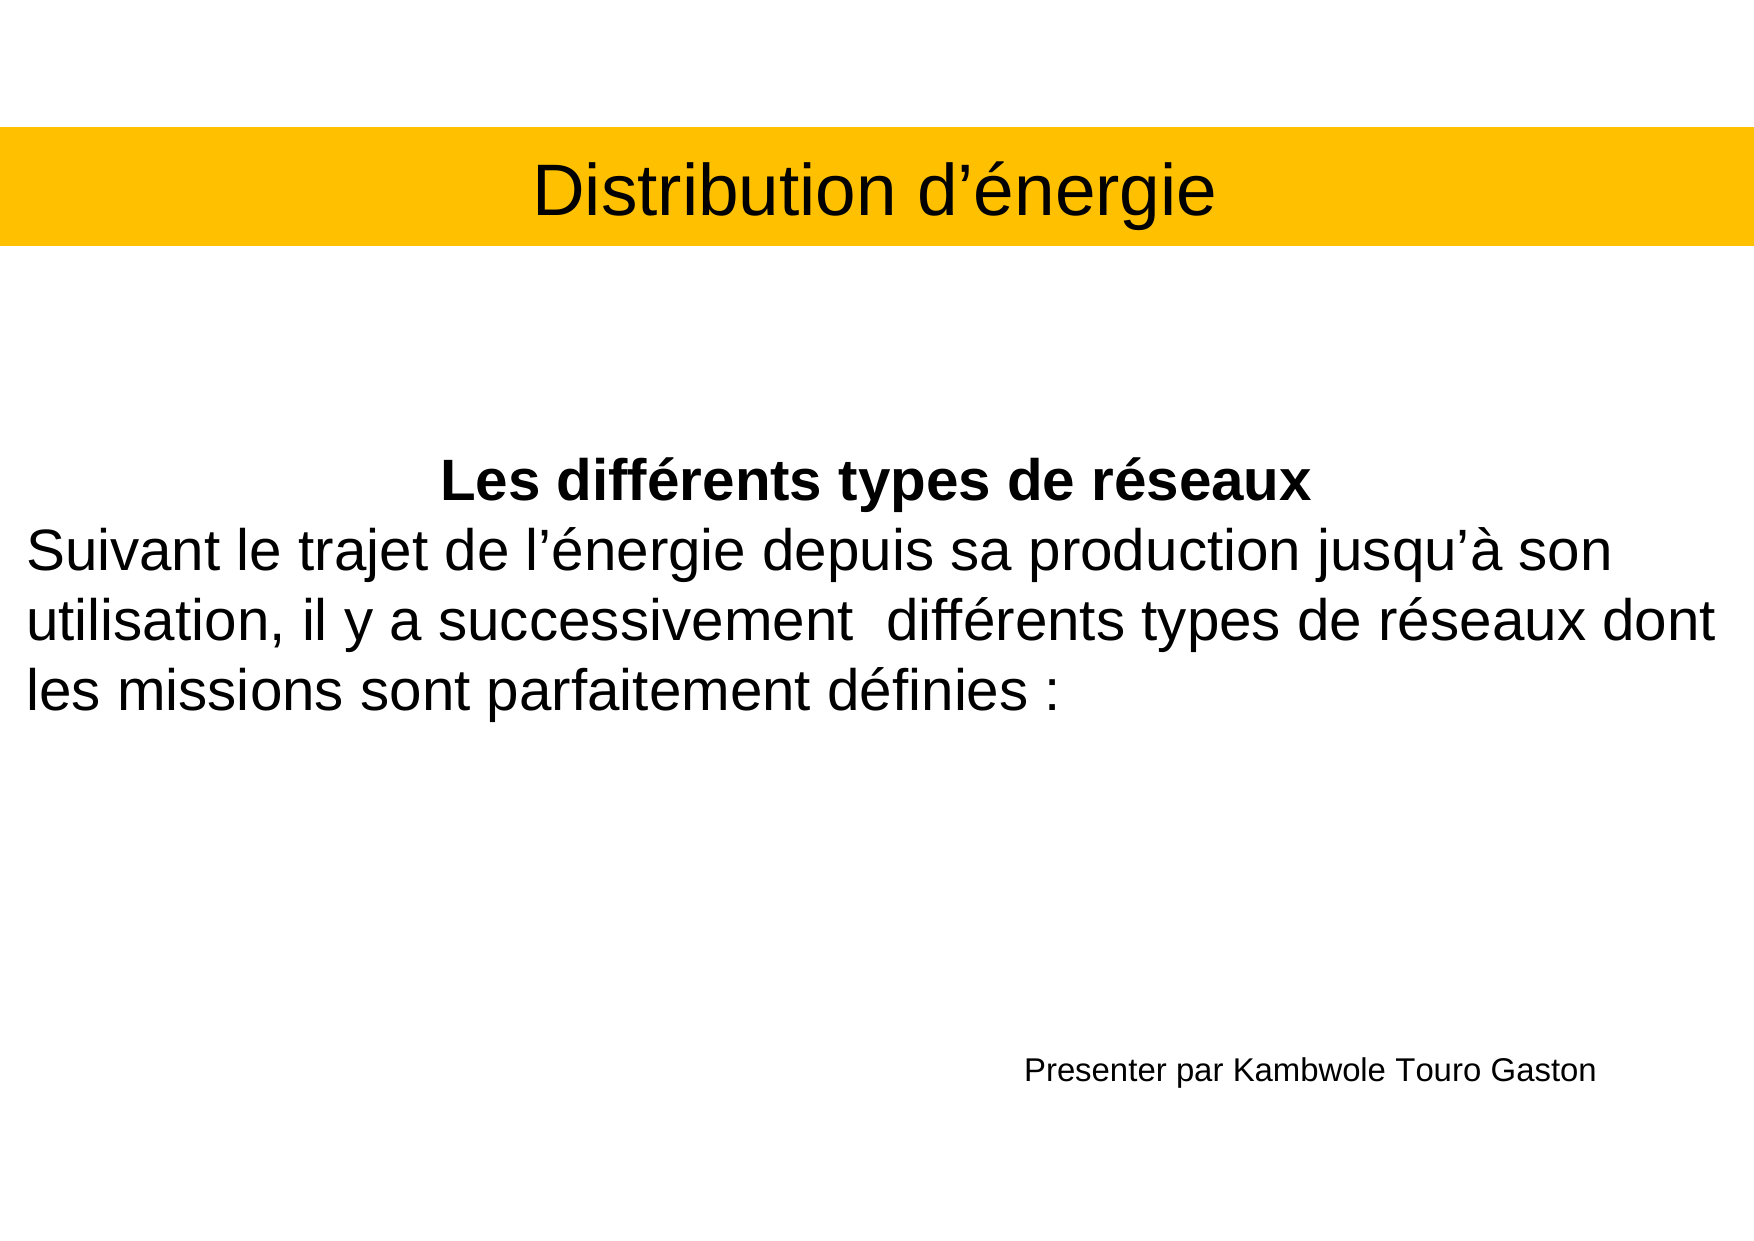

Distribution d’énergie
Les différents types de réseaux
Suivant le trajet de l’énergie depuis sa production jusqu’à son utilisation, il y a successivement  différents types de réseaux dont les missions sont parfaitement définies :
Presenter par Kambwole Touro Gaston